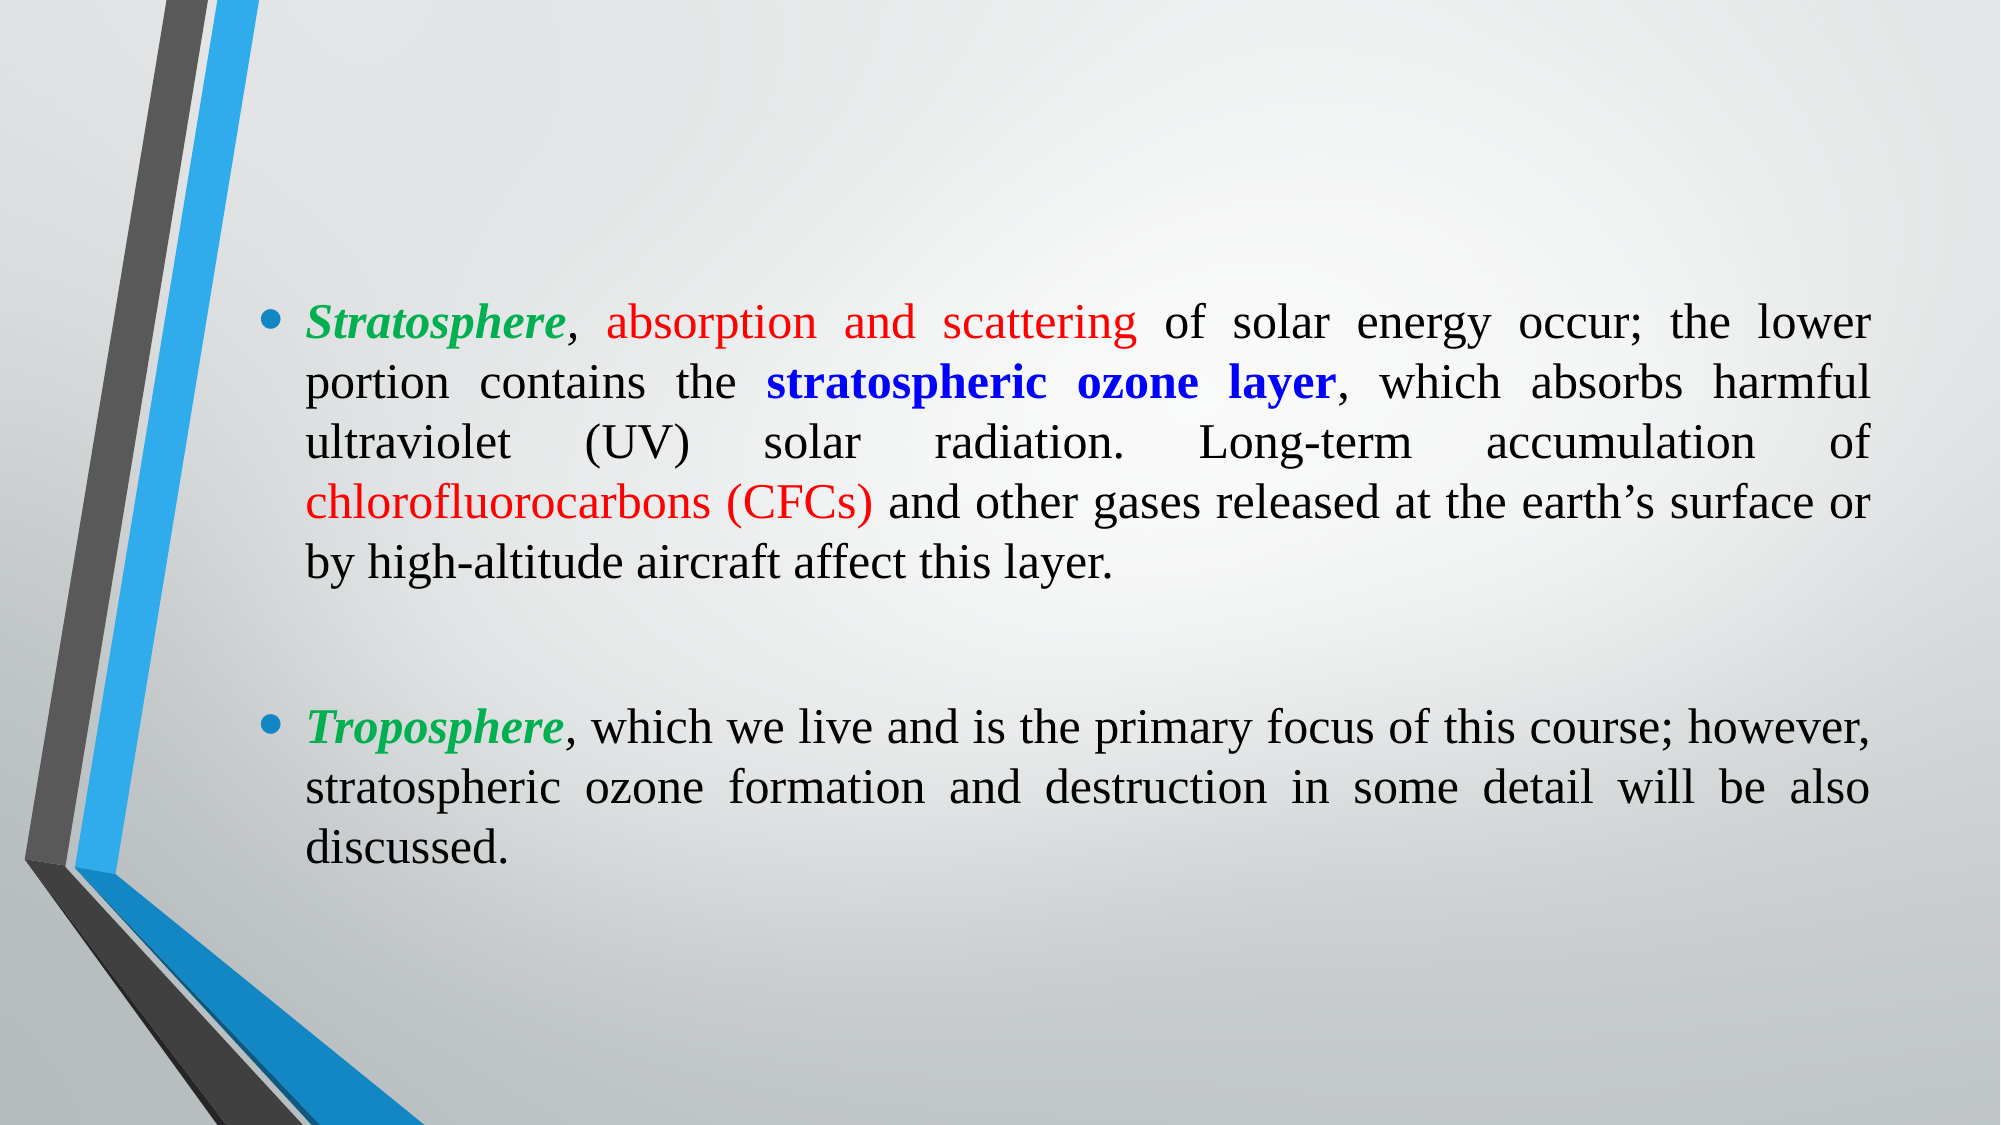

Stratosphere, absorption and scattering of solar energy occur; the lower portion contains the stratospheric ozone layer, which absorbs harmful ultraviolet (UV) solar radiation. Long-term accumulation of chlorofluorocarbons (CFCs) and other gases released at the earth’s surface or by high-altitude aircraft affect this layer.

Troposphere, which we live and is the primary focus of this course; however, stratospheric ozone formation and destruction in some detail will be also discussed.